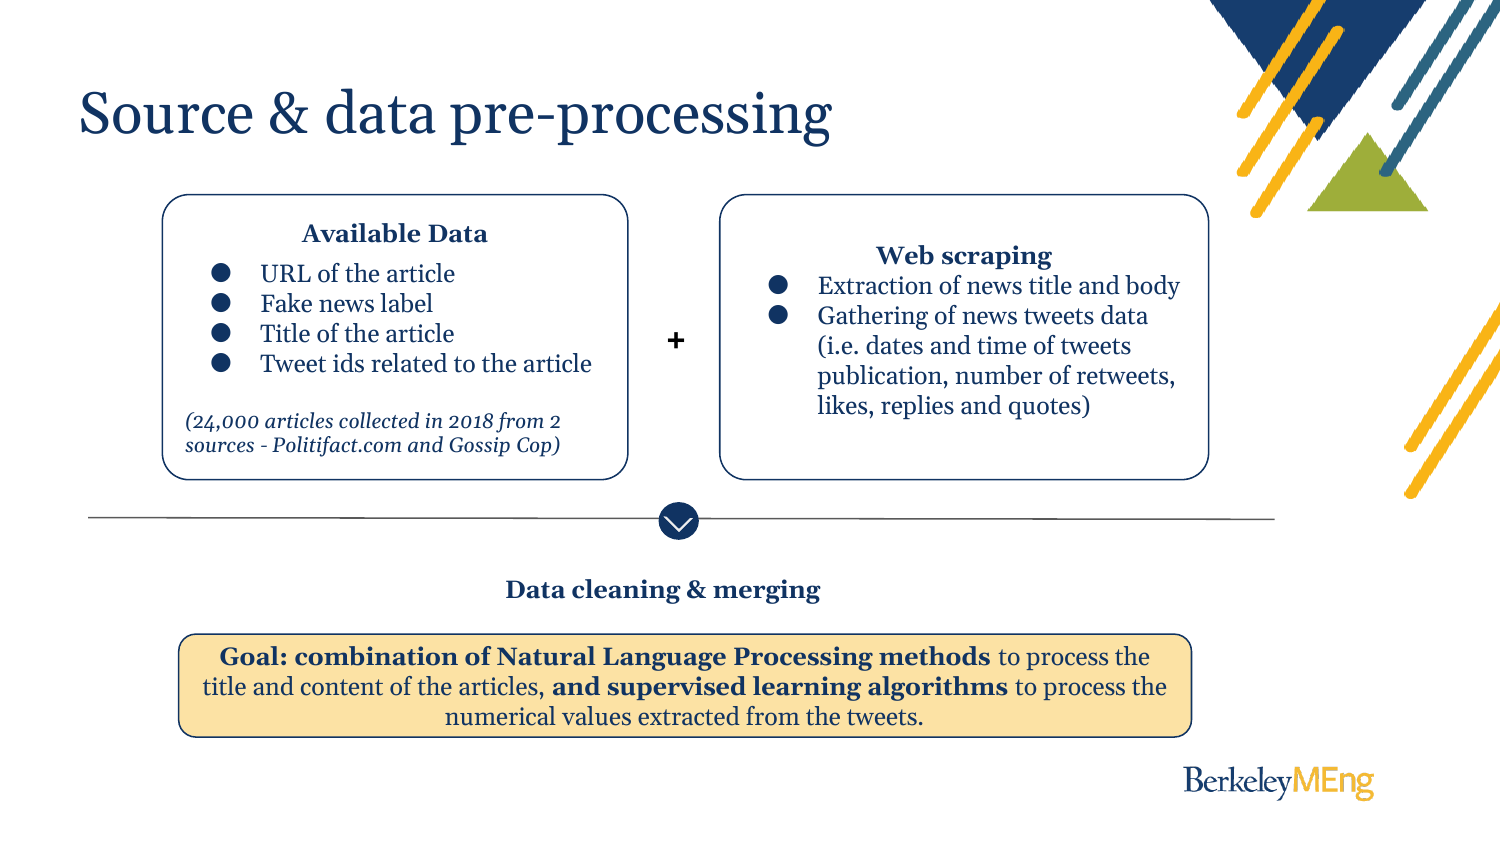

# Source & data pre-processing
Available Data
URL of the article
Fake news label
Title of the article
Tweet ids related to the article

(24,000 articles collected in 2018 from 2 sources - Politifact.com and Gossip Cop)
Web scraping
Extraction of news title and body
Gathering of news tweets data (i.e. dates and time of tweets publication, number of retweets, likes, replies and quotes)

+

Data cleaning & merging
Goal: combination of Natural Language Processing methods to process the title and content of the articles, and supervised learning algorithms to process the numerical values extracted from the tweets.